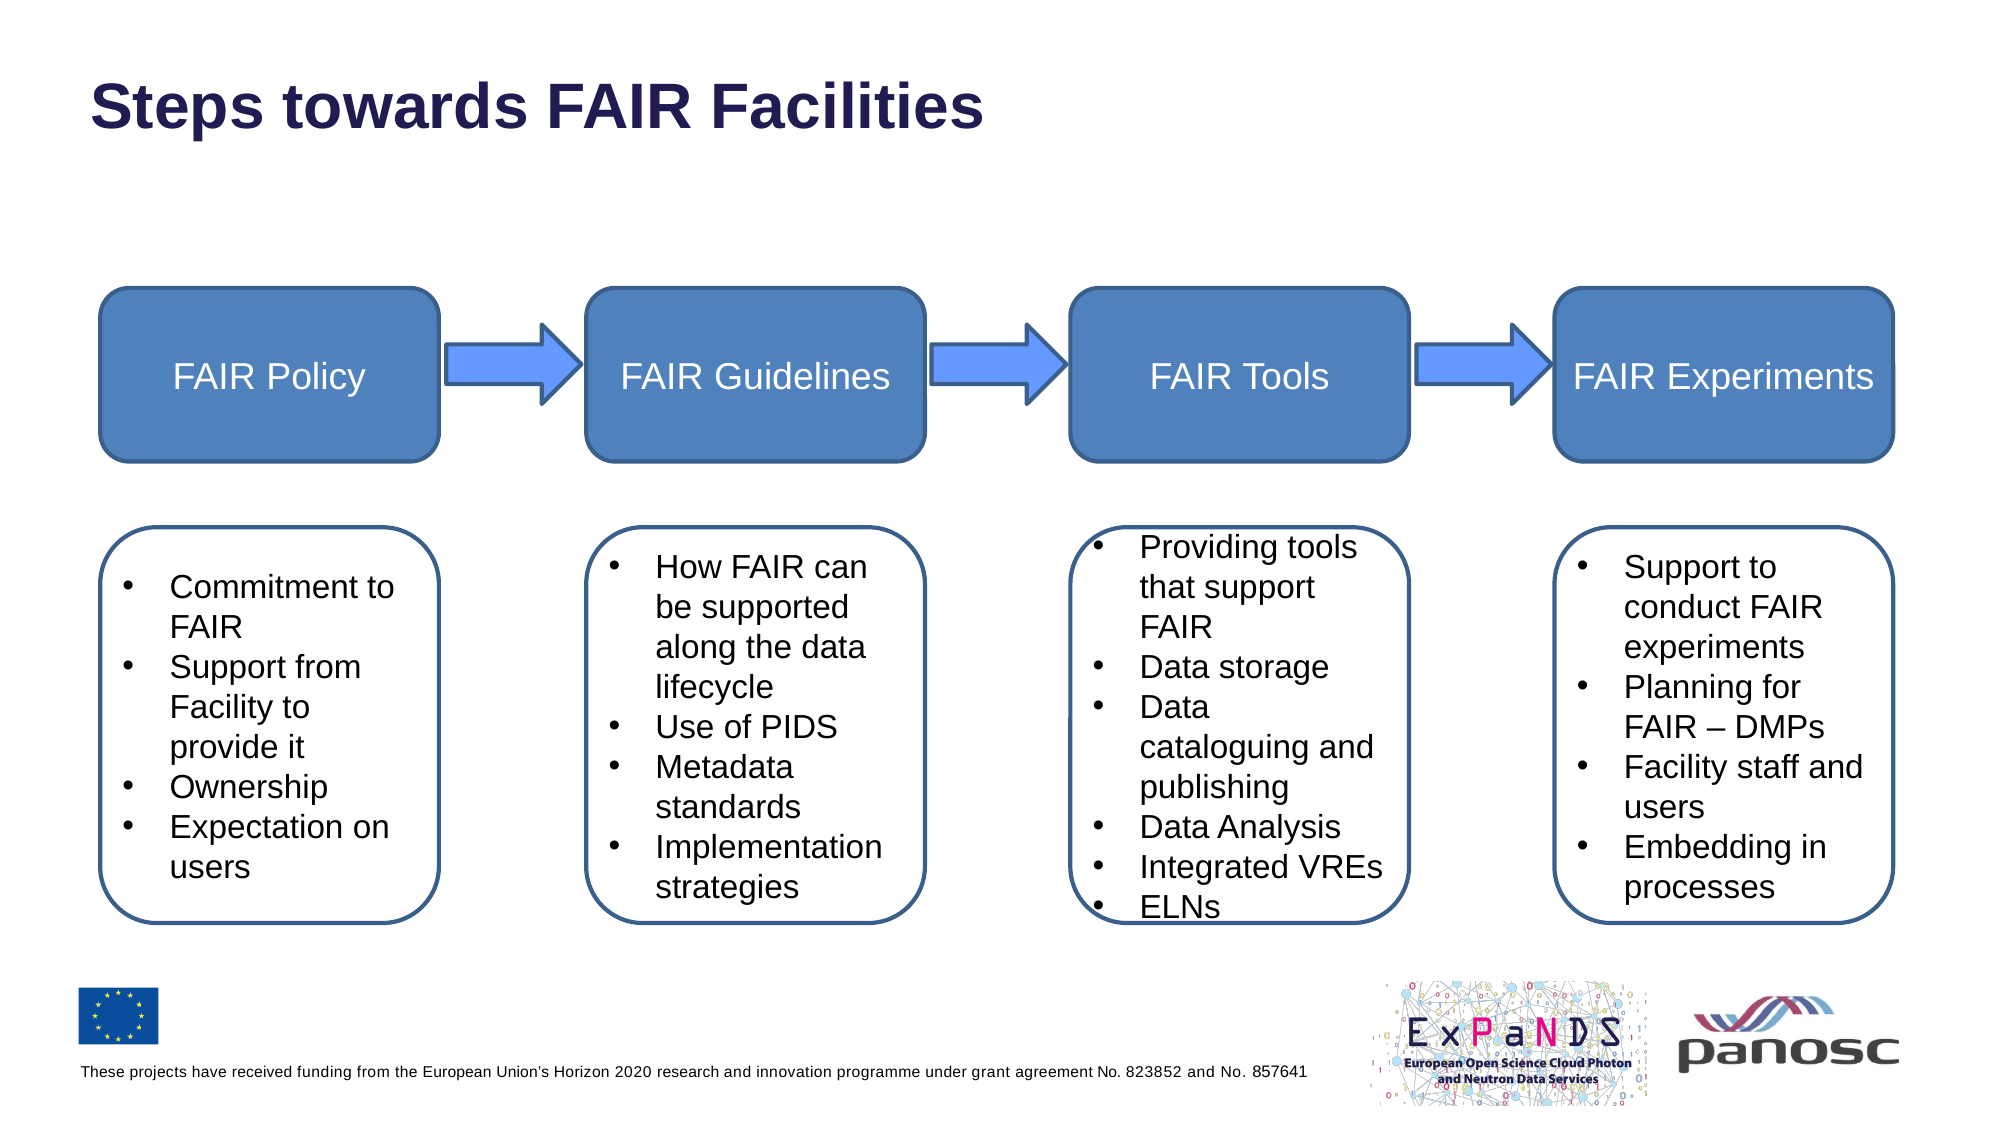

# Steps towards FAIR Facilities
FAIR Policy
Commitment to FAIR
Support from Facility to provide it
Ownership
Expectation on users
FAIR Guidelines
How FAIR can be supported along the data lifecycle
Use of PIDS
Metadata standards
Implementation strategies
FAIR Tools
Providing tools that support FAIR
Data storage
Data cataloguing and publishing
Data Analysis
Integrated VREs
ELNs
FAIR Experiments
Support to conduct FAIR experiments
Planning for FAIR – DMPs
Facility staff and users
Embedding in processes